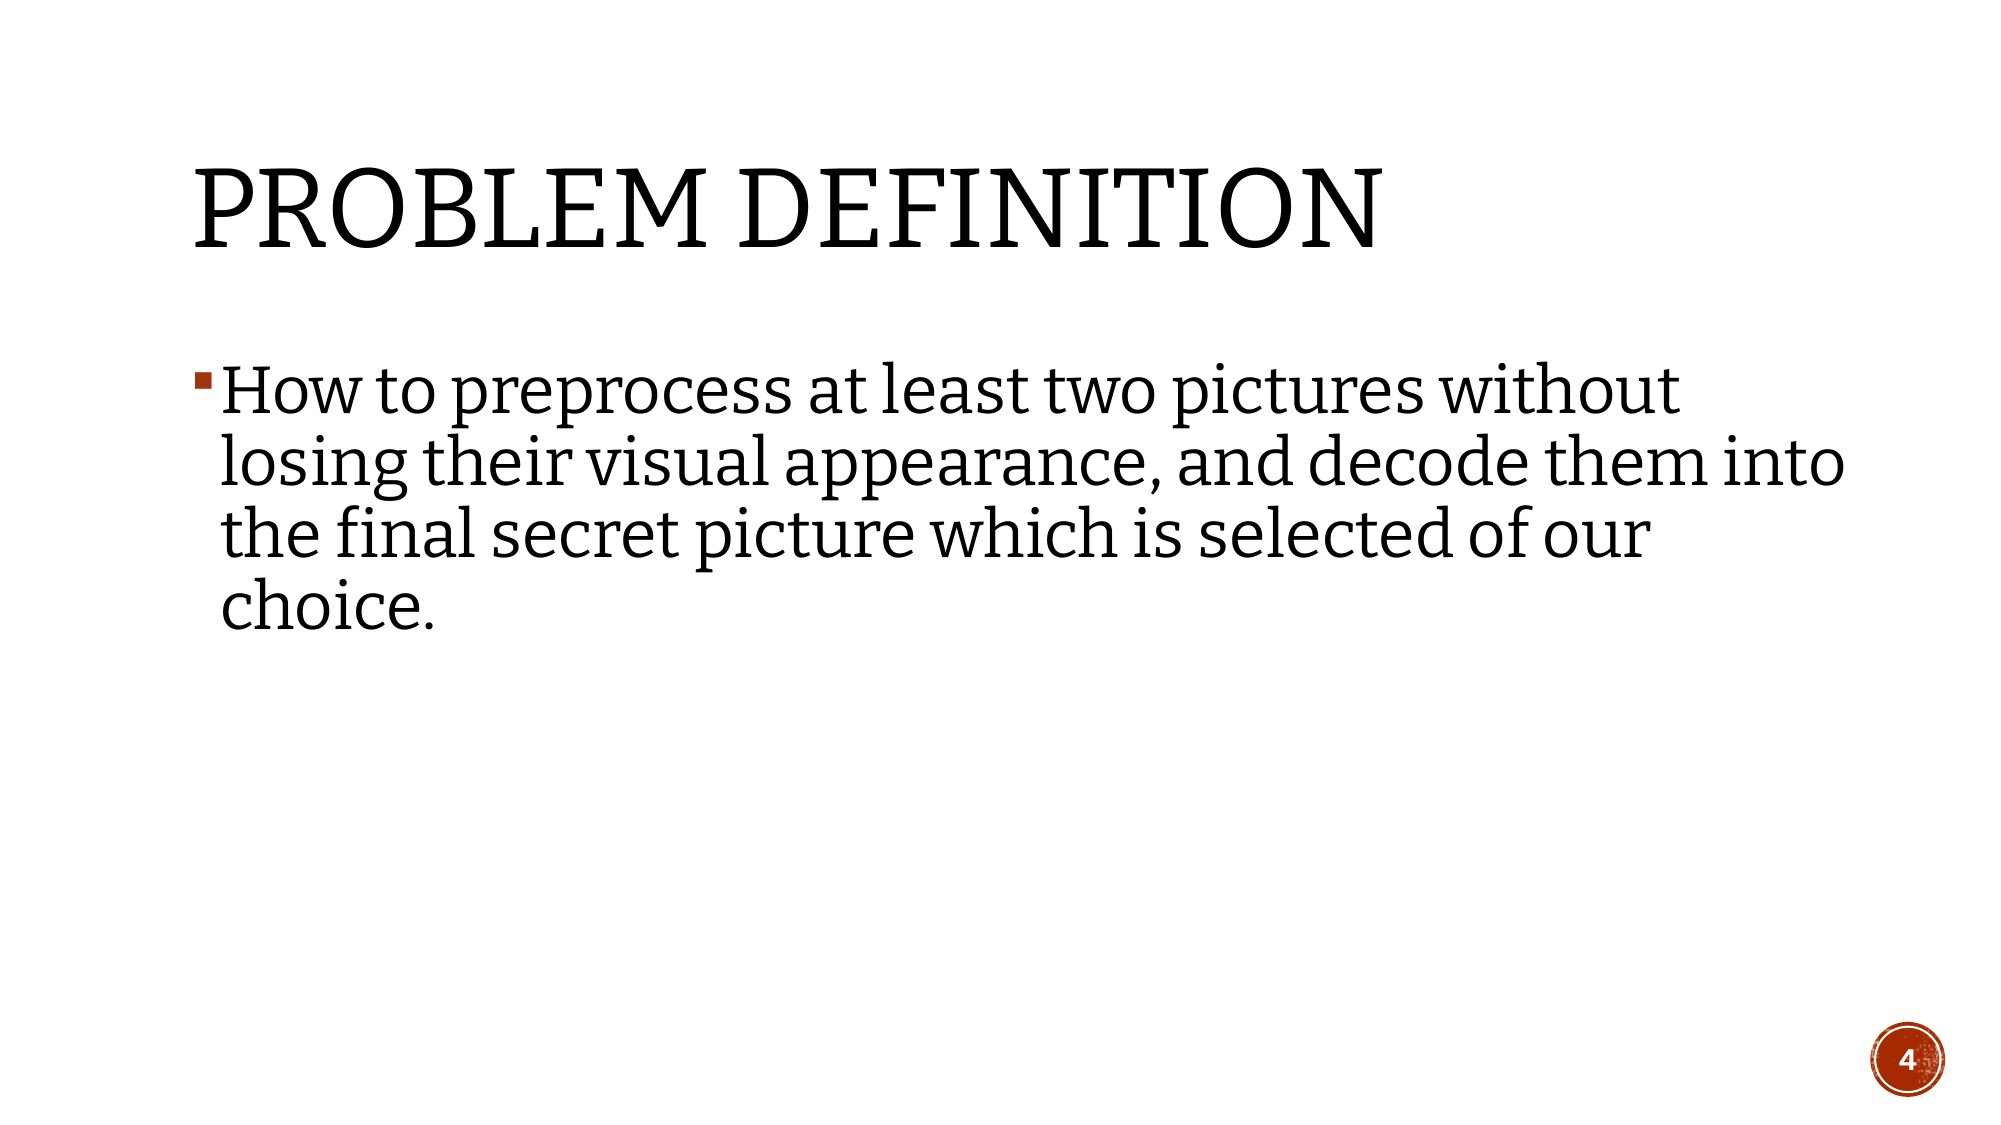

# Problem definition
How to preprocess at least two pictures without losing their visual appearance, and decode them into the final secret picture which is selected of our choice.
4